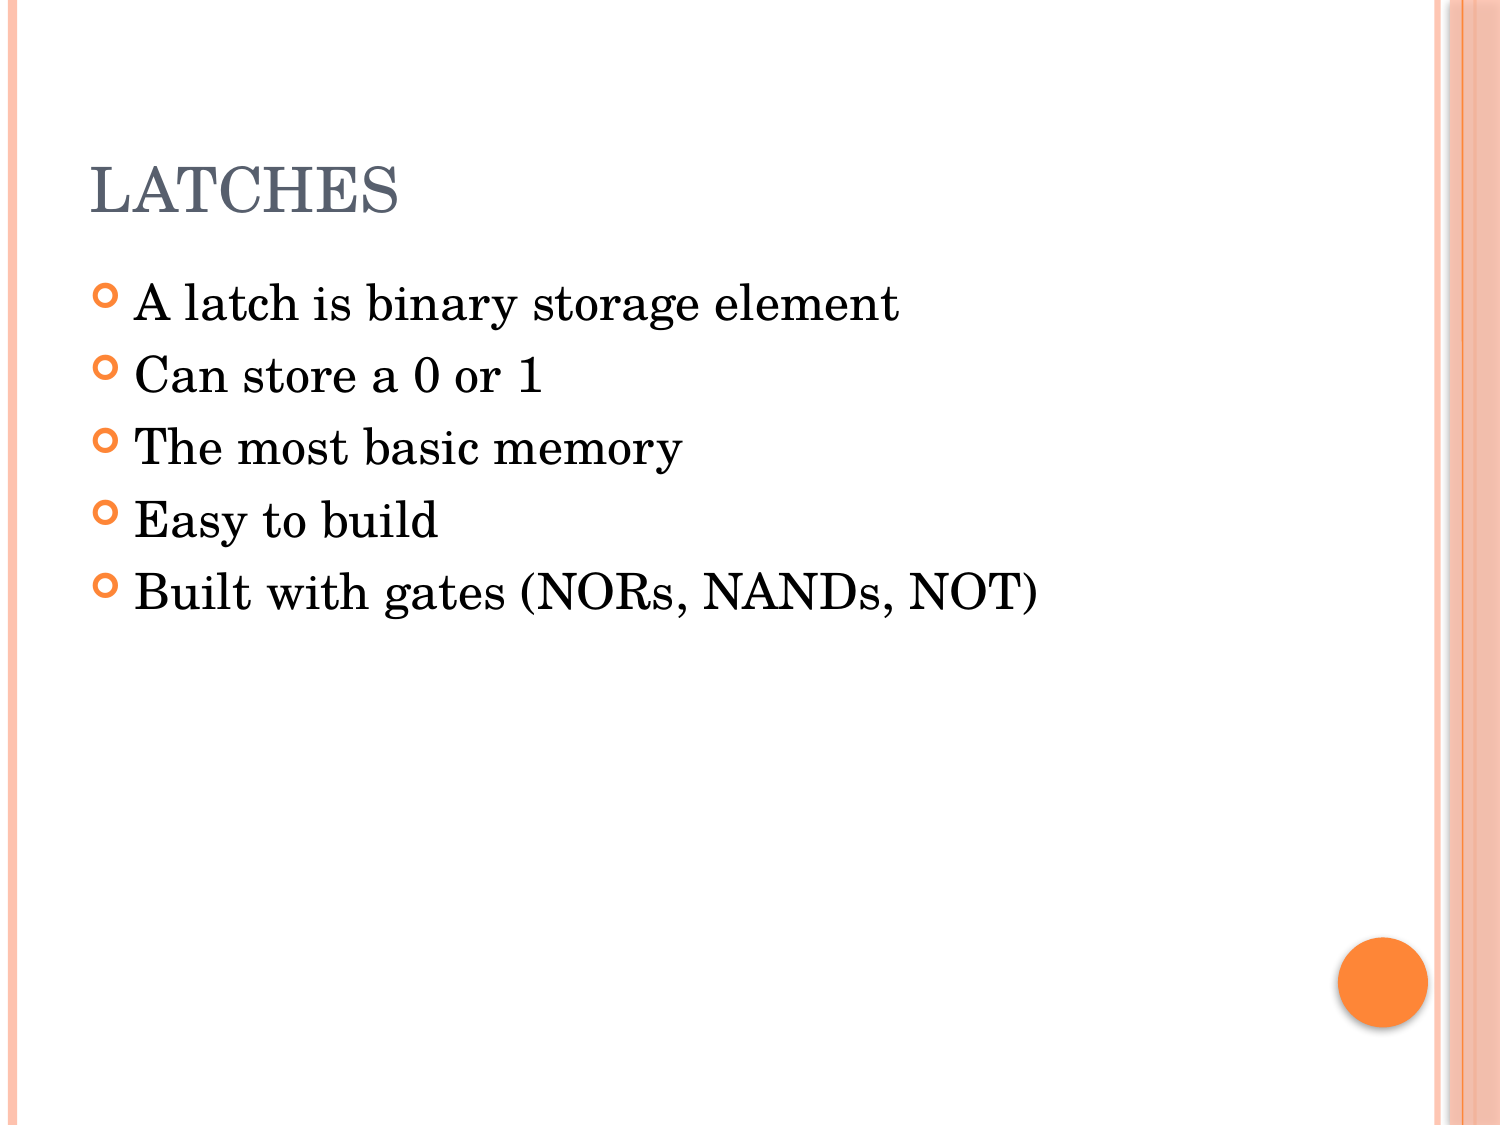

# Latches
A latch is binary storage element
Can store a 0 or 1
The most basic memory
Easy to build
Built with gates (NORs, NANDs, NOT)